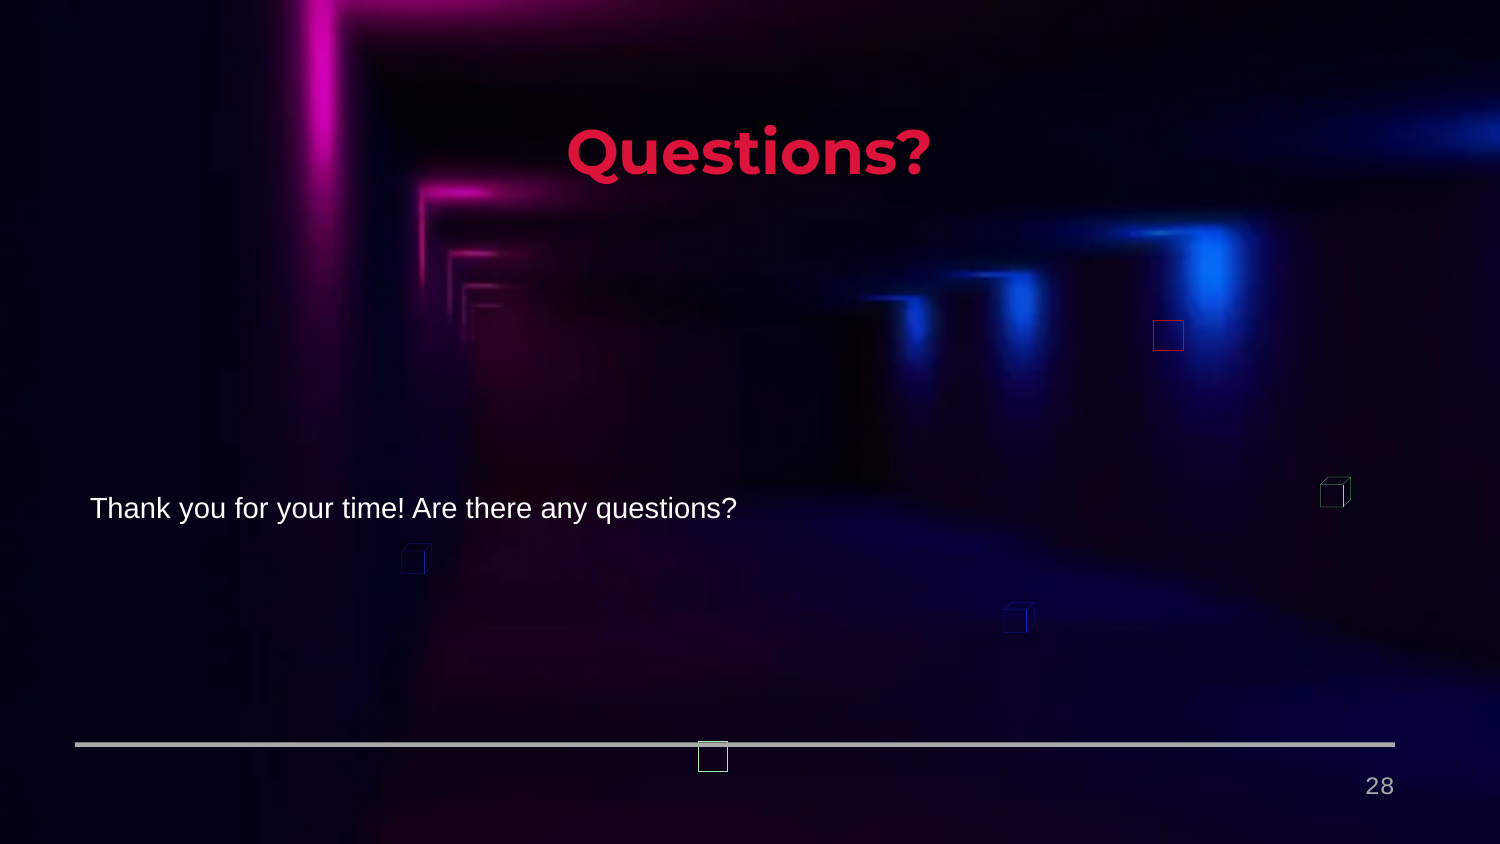

Questions?
Thank you for your time! Are there any questions?

28